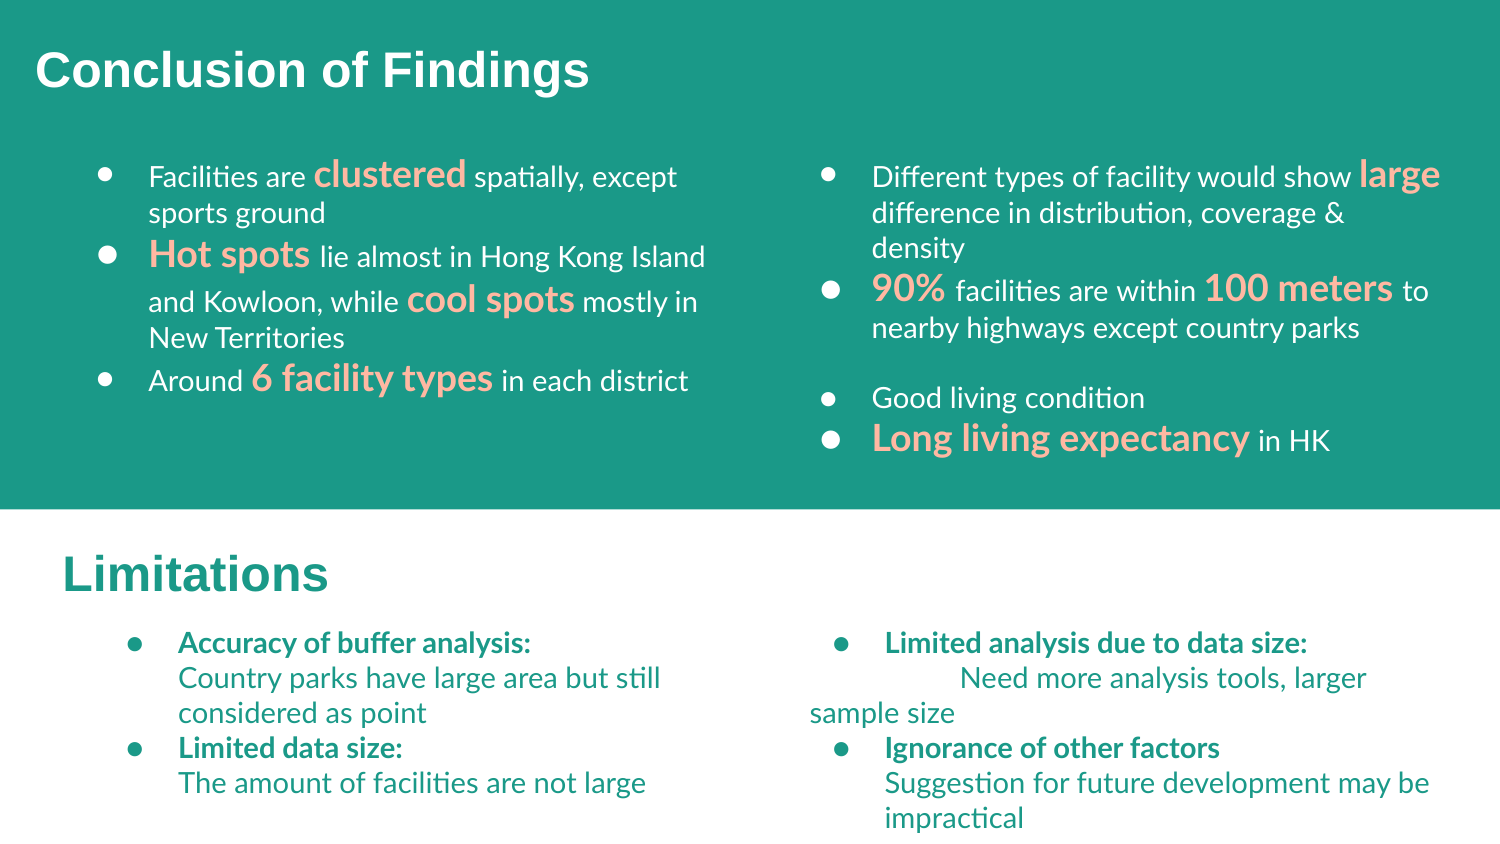

Conclusion of Findings
Facilities are clustered spatially, except sports ground
Hot spots lie almost in Hong Kong Island and Kowloon, while cool spots mostly in New Territories
Around 6 facility types in each district
Different types of facility would show large difference in distribution, coverage & density
90% facilities are within 100 meters to nearby highways except country parks

Good living condition
Long living expectancy in HK
  Limitations
Accuracy of buffer analysis:
Country parks have large area but still considered as point
Limited data size:
The amount of facilities are not large
Limited analysis due to data size:
	Need more analysis tools, larger sample size
Ignorance of other factors
Suggestion for future development may be impractical